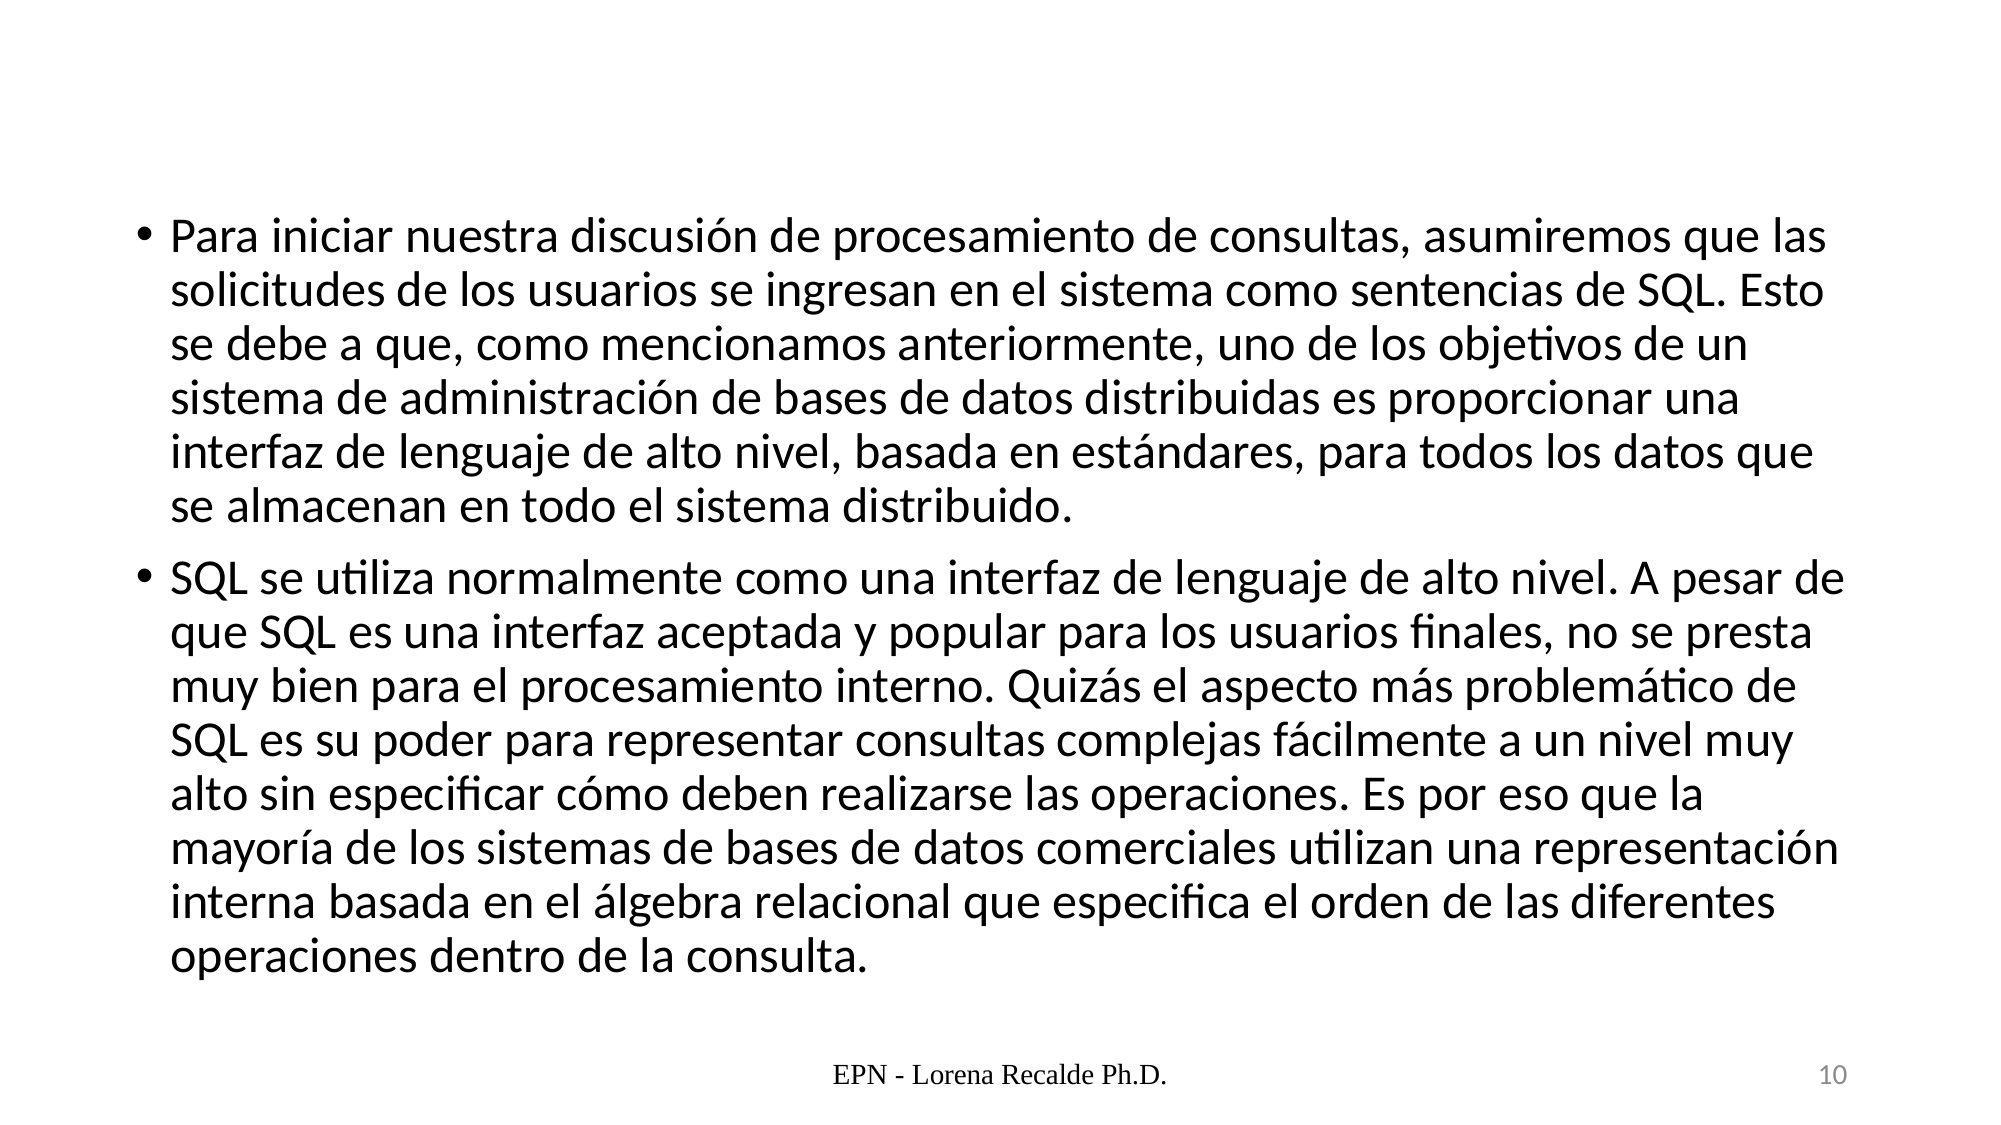

Para iniciar nuestra discusión de procesamiento de consultas, asumiremos que las solicitudes de los usuarios se ingresan en el sistema como sentencias de SQL. Esto se debe a que, como mencionamos anteriormente, uno de los objetivos de un sistema de administración de bases de datos distribuidas es proporcionar una interfaz de lenguaje de alto nivel, basada en estándares, para todos los datos que se almacenan en todo el sistema distribuido.
SQL se utiliza normalmente como una interfaz de lenguaje de alto nivel. A pesar de que SQL es una interfaz aceptada y popular para los usuarios finales, no se presta muy bien para el procesamiento interno. Quizás el aspecto más problemático de SQL es su poder para representar consultas complejas fácilmente a un nivel muy alto sin especificar cómo deben realizarse las operaciones. Es por eso que la mayoría de los sistemas de bases de datos comerciales utilizan una representación interna basada en el álgebra relacional que especifica el orden de las diferentes operaciones dentro de la consulta.
EPN - Lorena Recalde Ph.D.
10